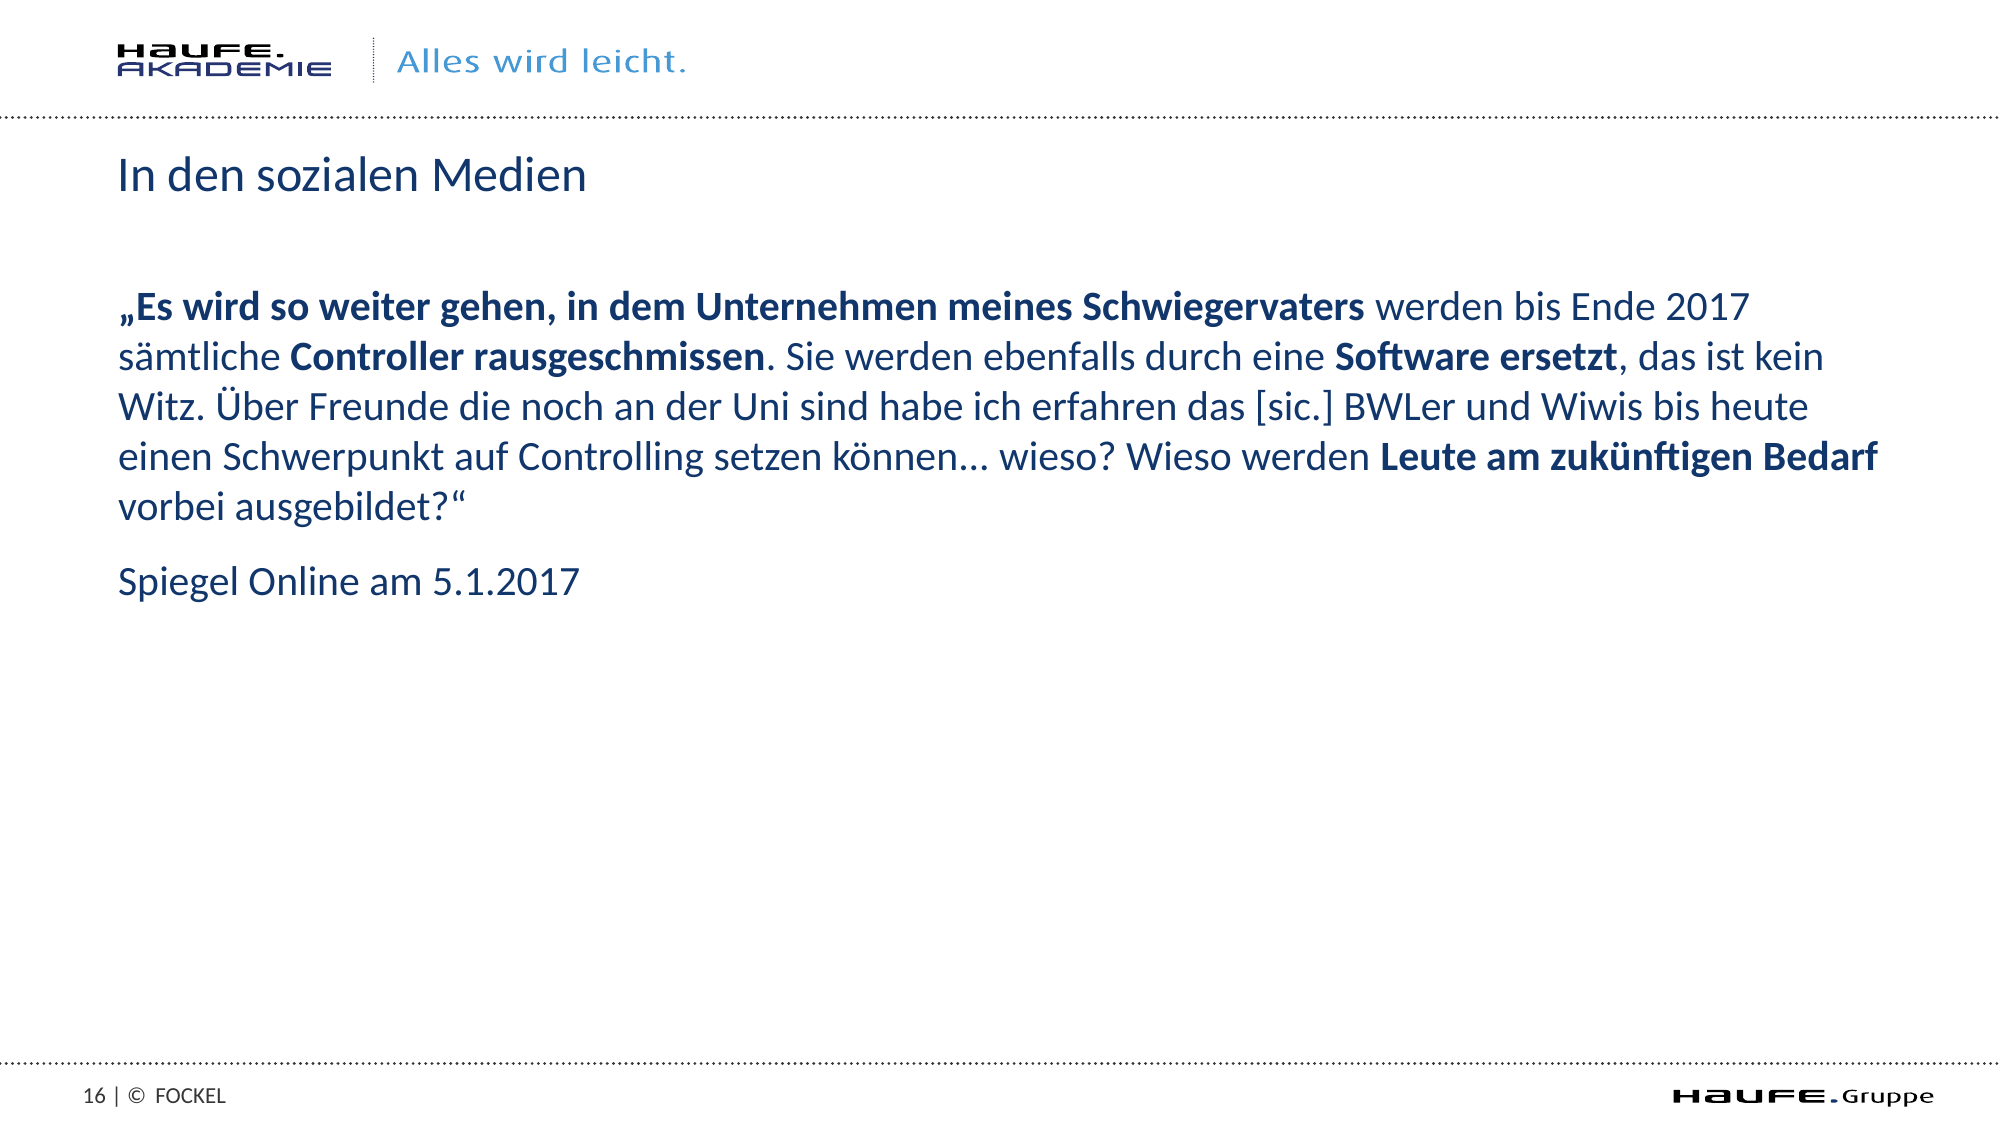

# In den sozialen Medien
„Es wird so weiter gehen, in dem Unternehmen meines Schwiegervaters werden bis Ende 2017 sämtliche Controller rausgeschmissen. Sie werden ebenfalls durch eine Software ersetzt, das ist kein Witz. Über Freunde die noch an der Uni sind habe ich erfahren das [sic.] BWLer und Wiwis bis heute einen Schwerpunkt auf Controlling setzen können... wieso? Wieso werden Leute am zukünftigen Bedarf vorbei ausgebildet?“
Spiegel Online am 5.1.2017

16 | ©
Fockel